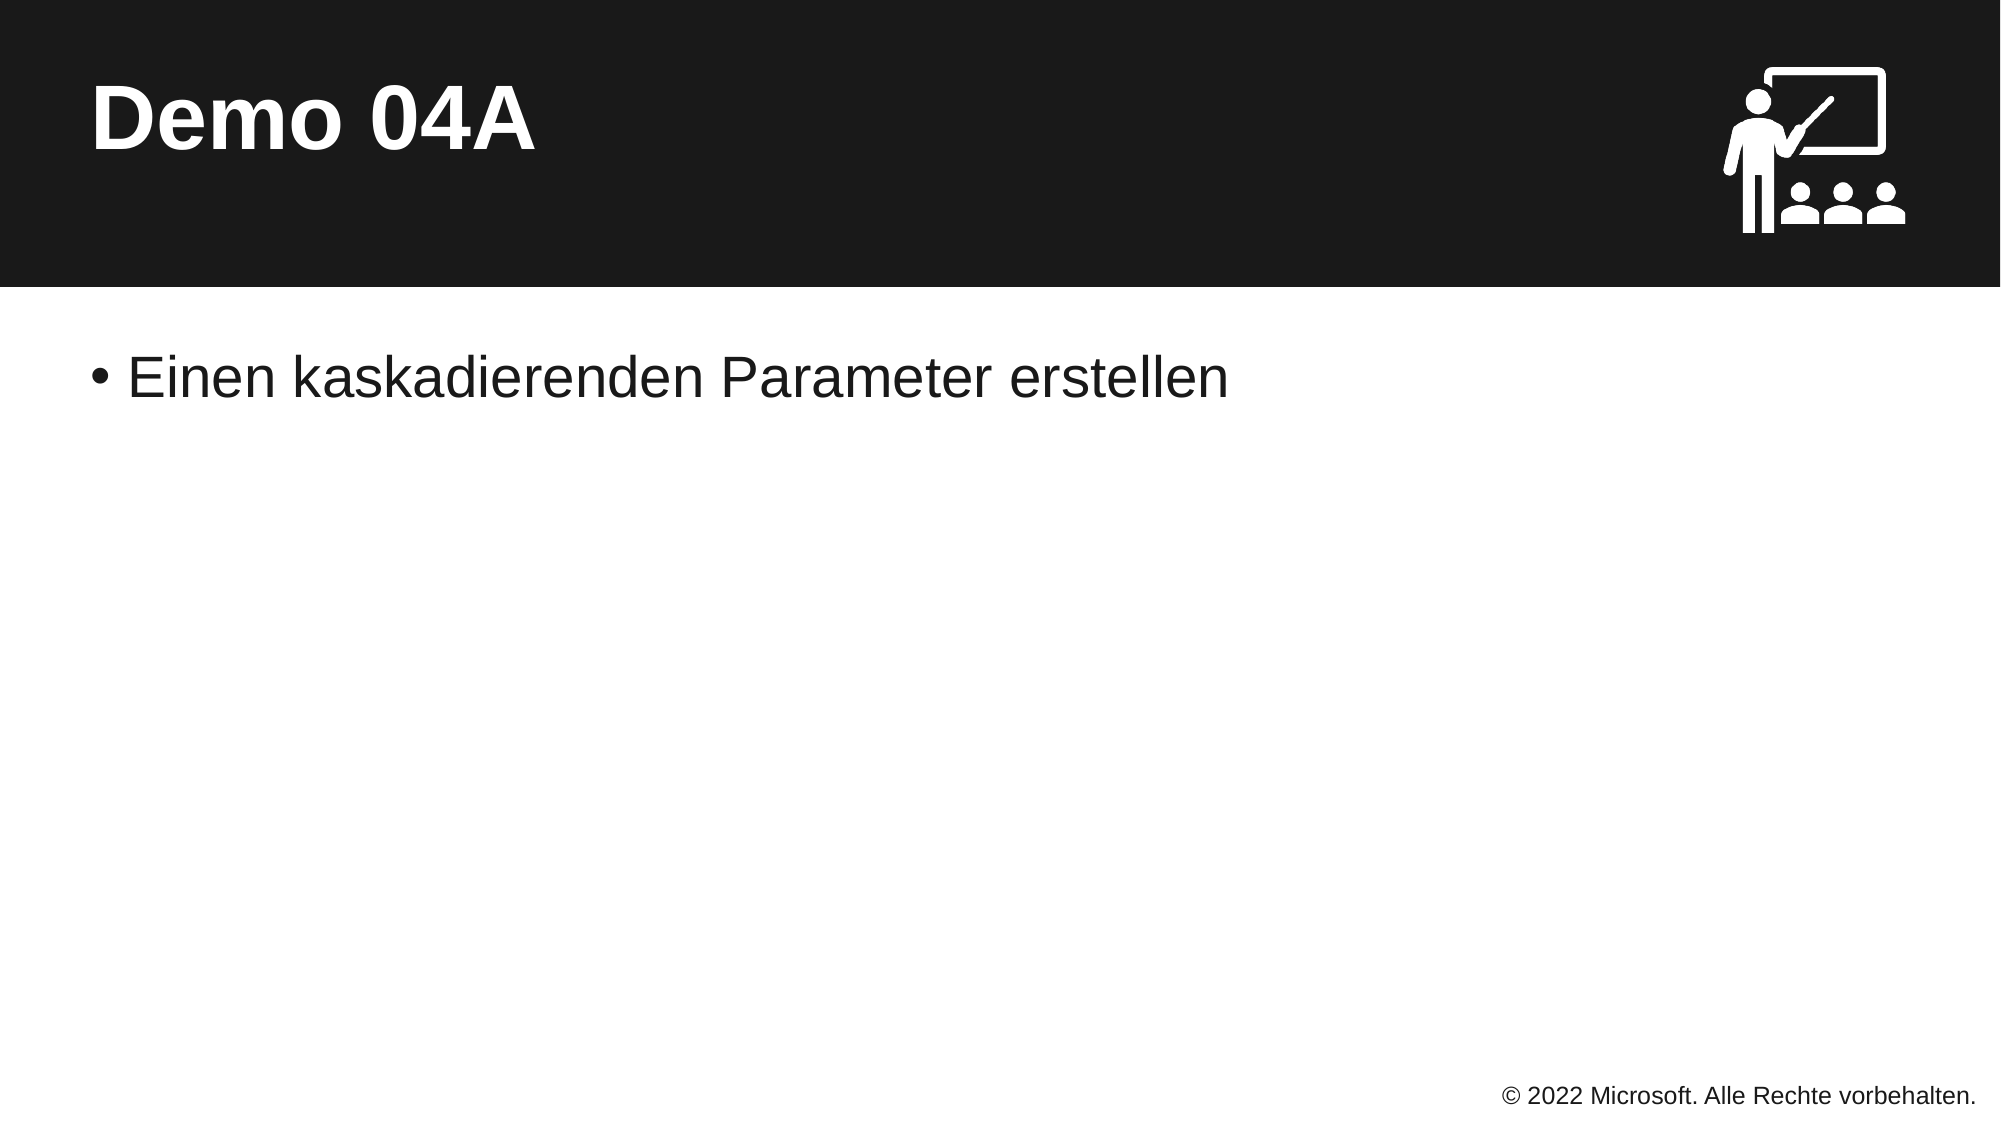

# Demo 04A
Einen kaskadierenden Parameter erstellen

© 2022 Microsoft. Alle Rechte vorbehalten.